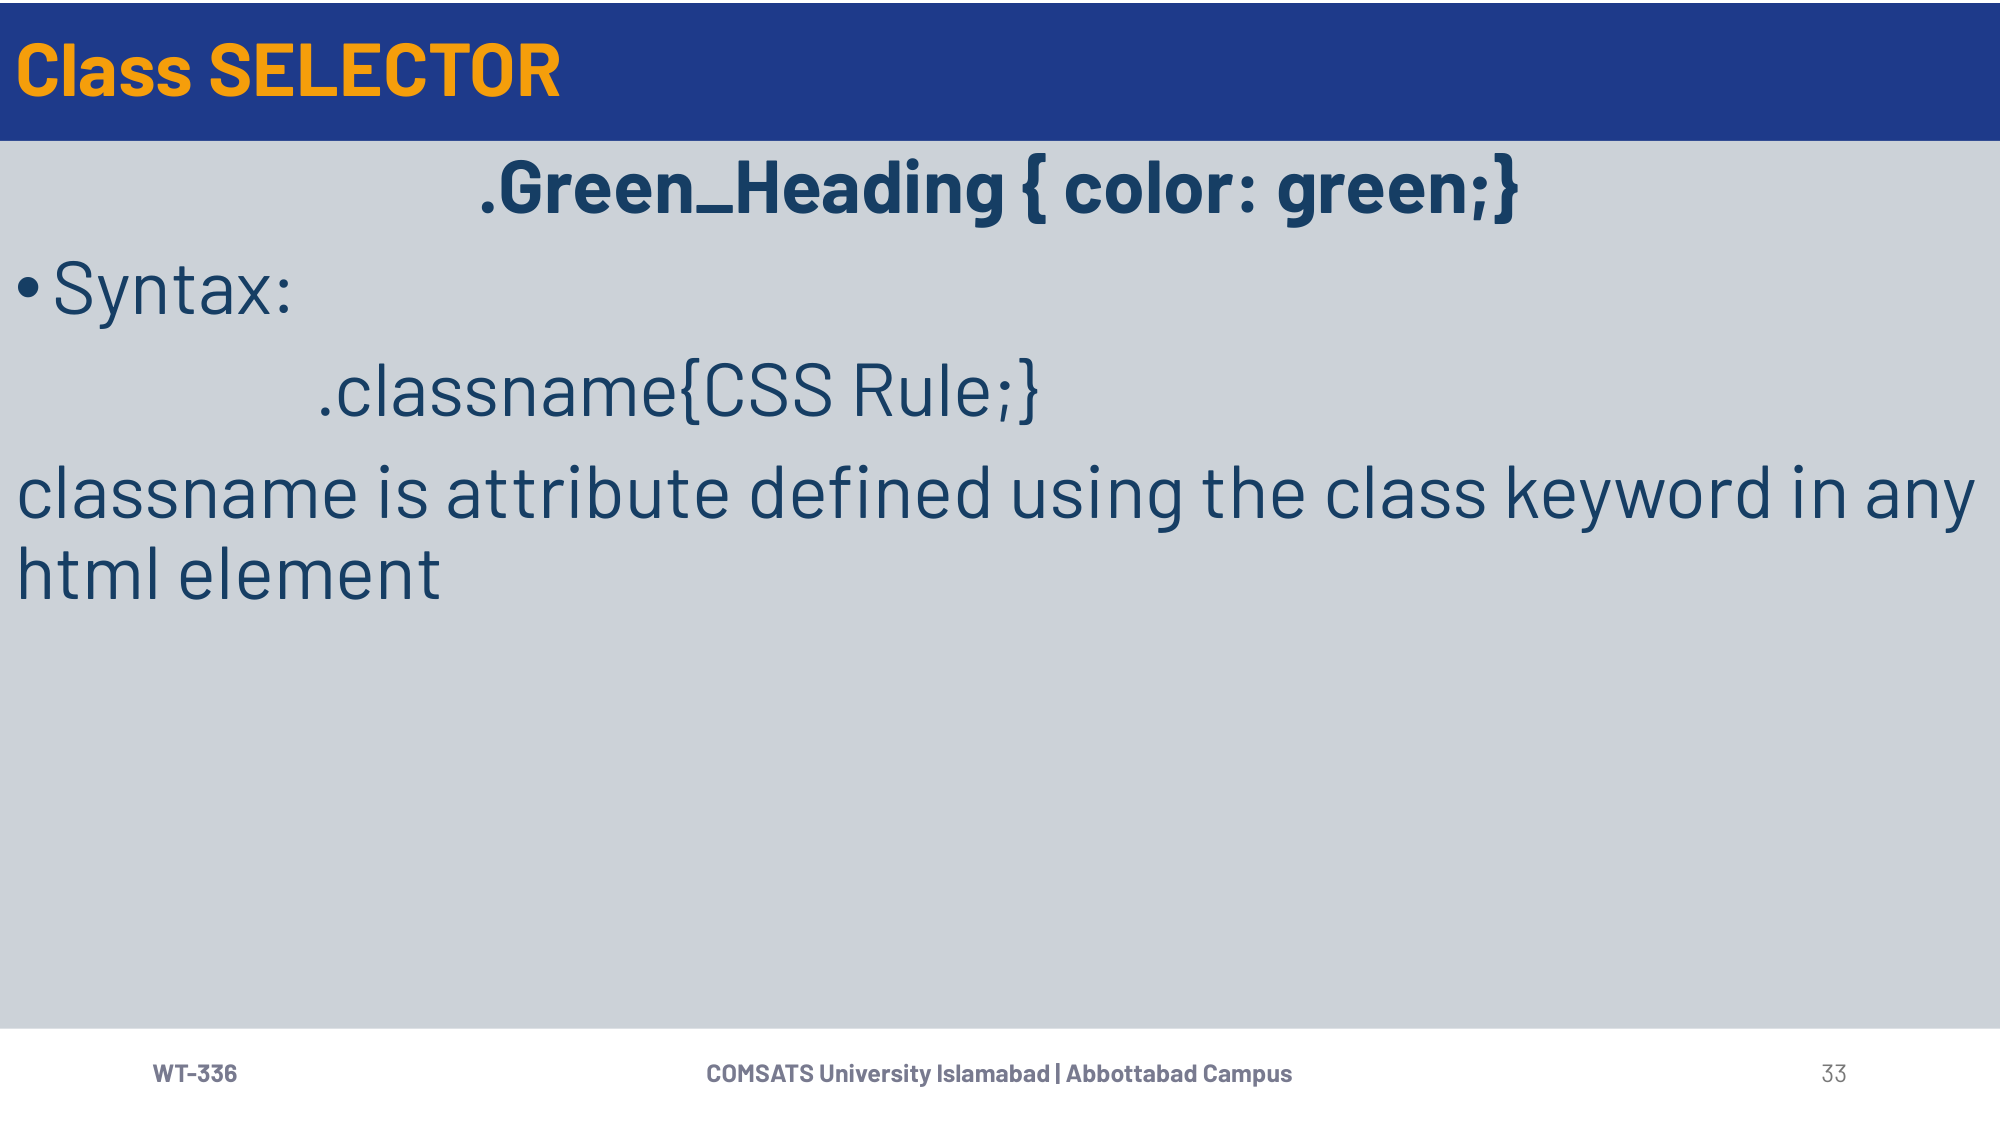

# Class SELECTOR
.Green_Heading { color: green;}
Syntax:
		.classname{CSS Rule;}
classname is attribute defined using the class keyword in any html element

WT-336
COMSATS University Islamabad | Abbottabad Campus
33